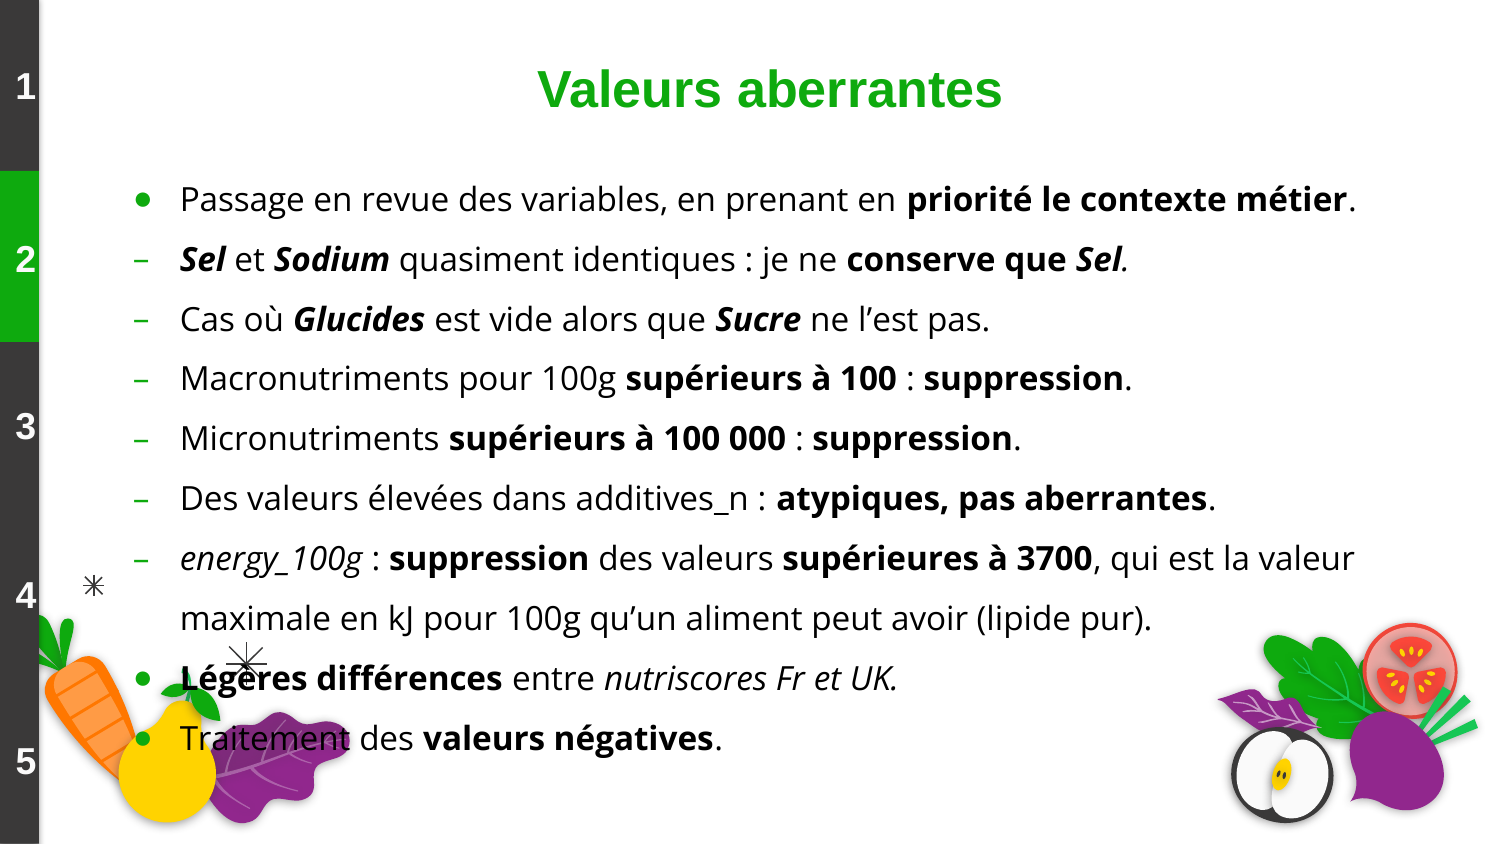

# Valeurs aberrantes
1
Passage en revue des variables, en prenant en priorité le contexte métier.
Sel et Sodium quasiment identiques : je ne conserve que Sel.
Cas où Glucides est vide alors que Sucre ne l’est pas.
Macronutriments pour 100g supérieurs à 100 : suppression.
Micronutriments supérieurs à 100 000 : suppression.
Des valeurs élevées dans additives_n : atypiques, pas aberrantes.
energy_100g : suppression des valeurs supérieures à 3700, qui est la valeur maximale en kJ pour 100g qu’un aliment peut avoir (lipide pur).
Légères différences entre nutriscores Fr et UK.
Traitement des valeurs négatives.

2
3
4

5